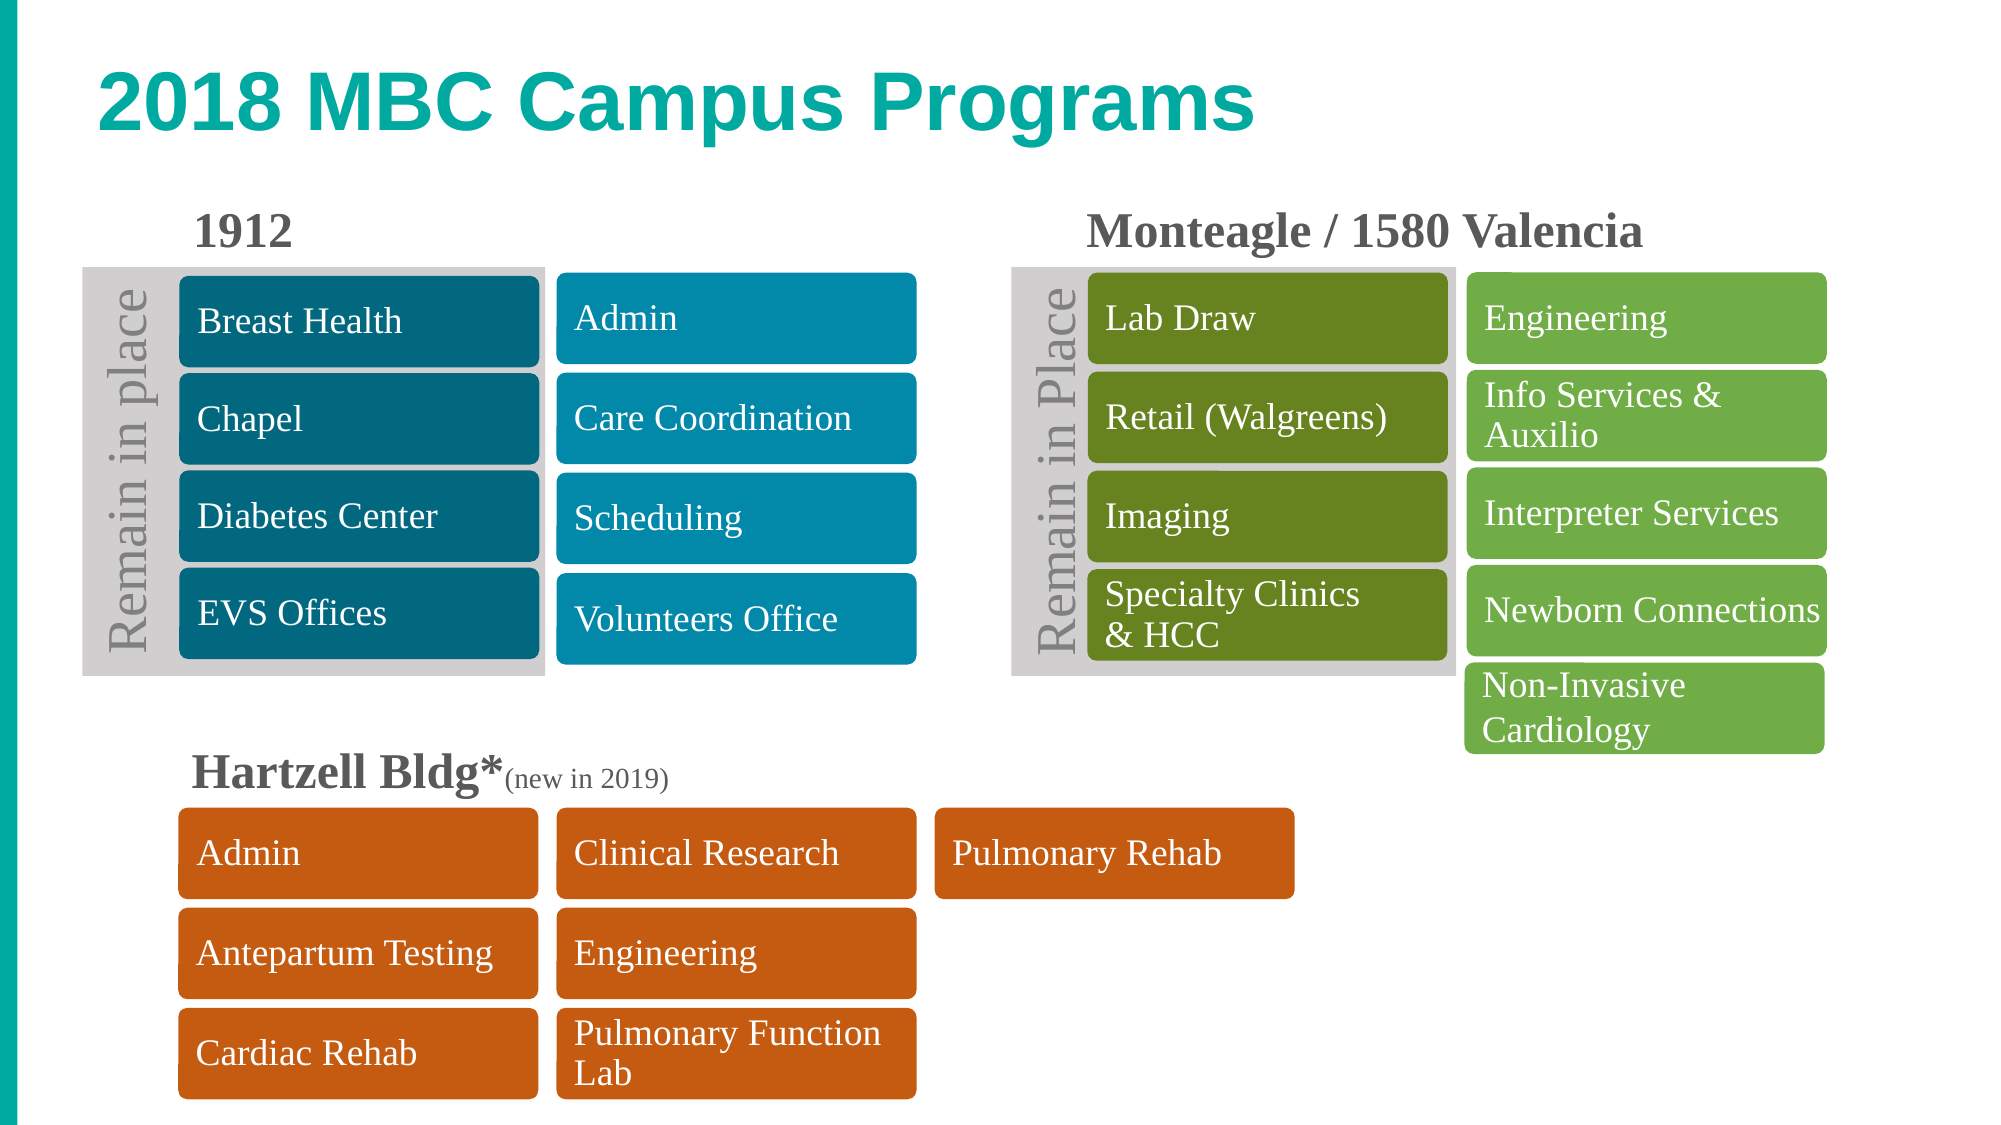

# 2018 MBC Campus Programs
1912
Monteagle / 1580 Valencia
Remain in place
Remain in Place

Engineering

Info Services & Auxilio

Interpreter Services

Newborn Connections

Lab Draw

Retail (Walgreens)

Admin

Care Coordination

Scheduling

Breast Health

Chapel

Diabetes Center

EVS Offices

Imaging

Specialty Clinics
& HCC
Volunteers Office
Non-Invasive Cardiology
Hartzell Bldg*(new in 2019)

Admin

Antepartum Testing

Cardiac Rehab

Clinical Research
Engineering

Pulmonary Function Lab

Pulmonary Rehab